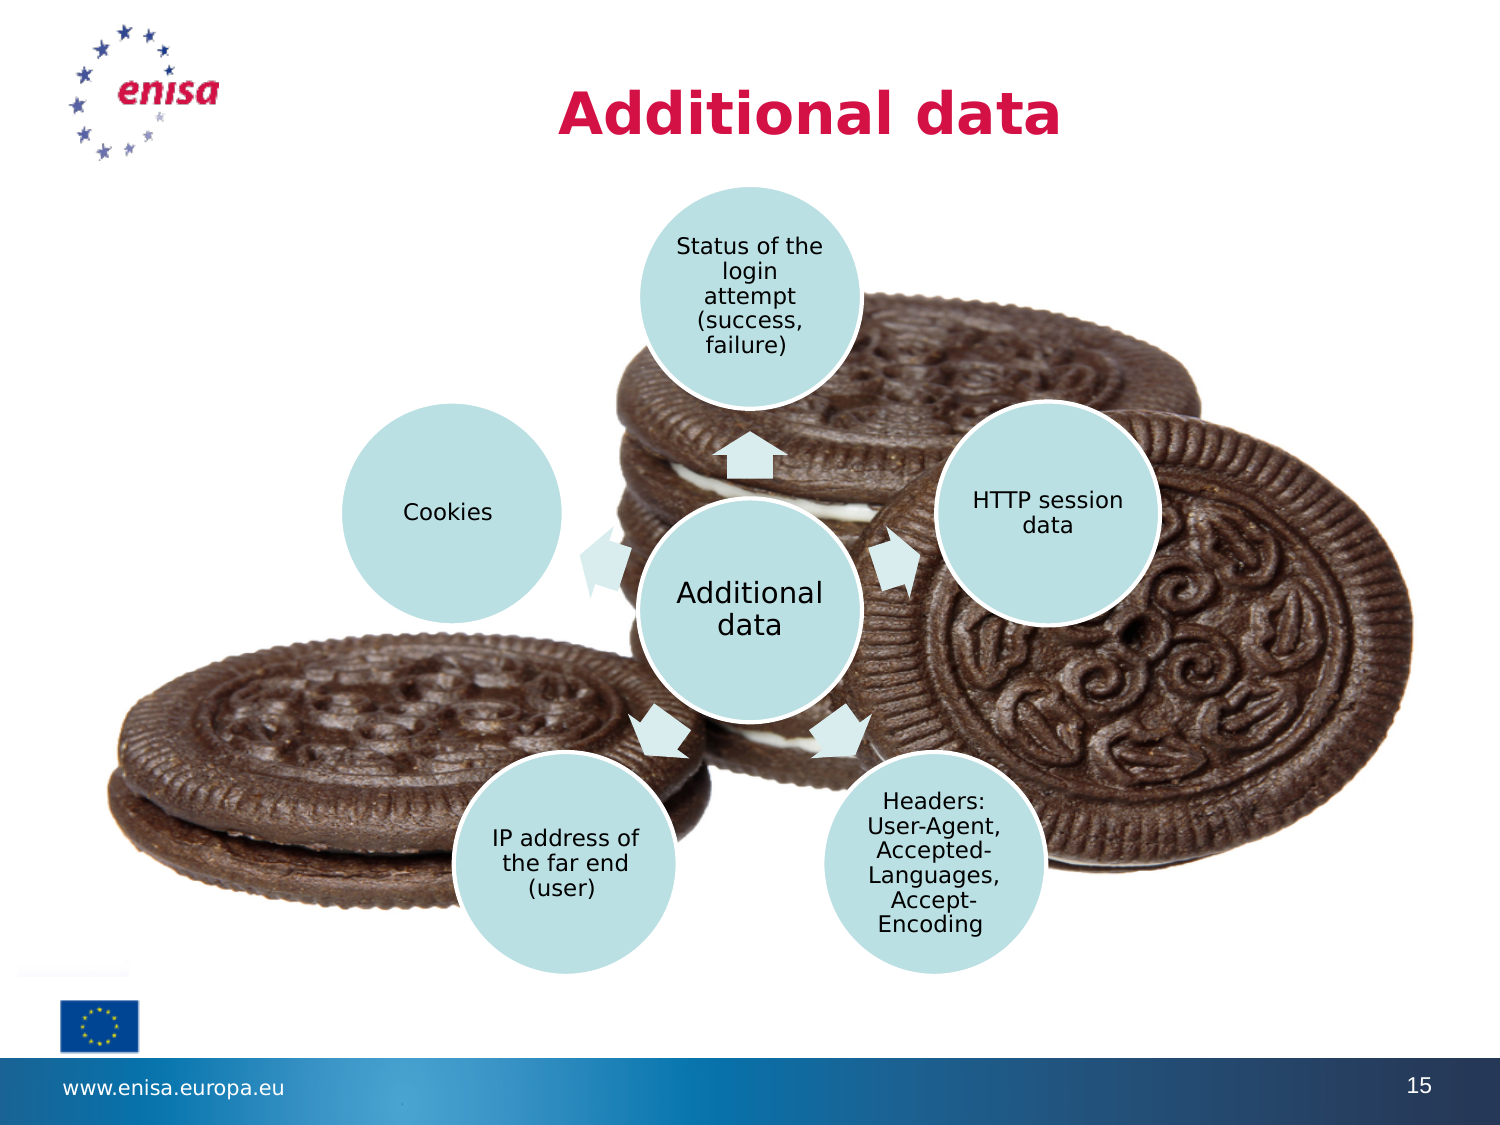

# Additional data
Additional data

Status of the login attempt (success, failure)

HTTP session data

Headers: User-Agent, Accepted-Languages, Accept-Encoding

IP address of the far end (user)

Cookies